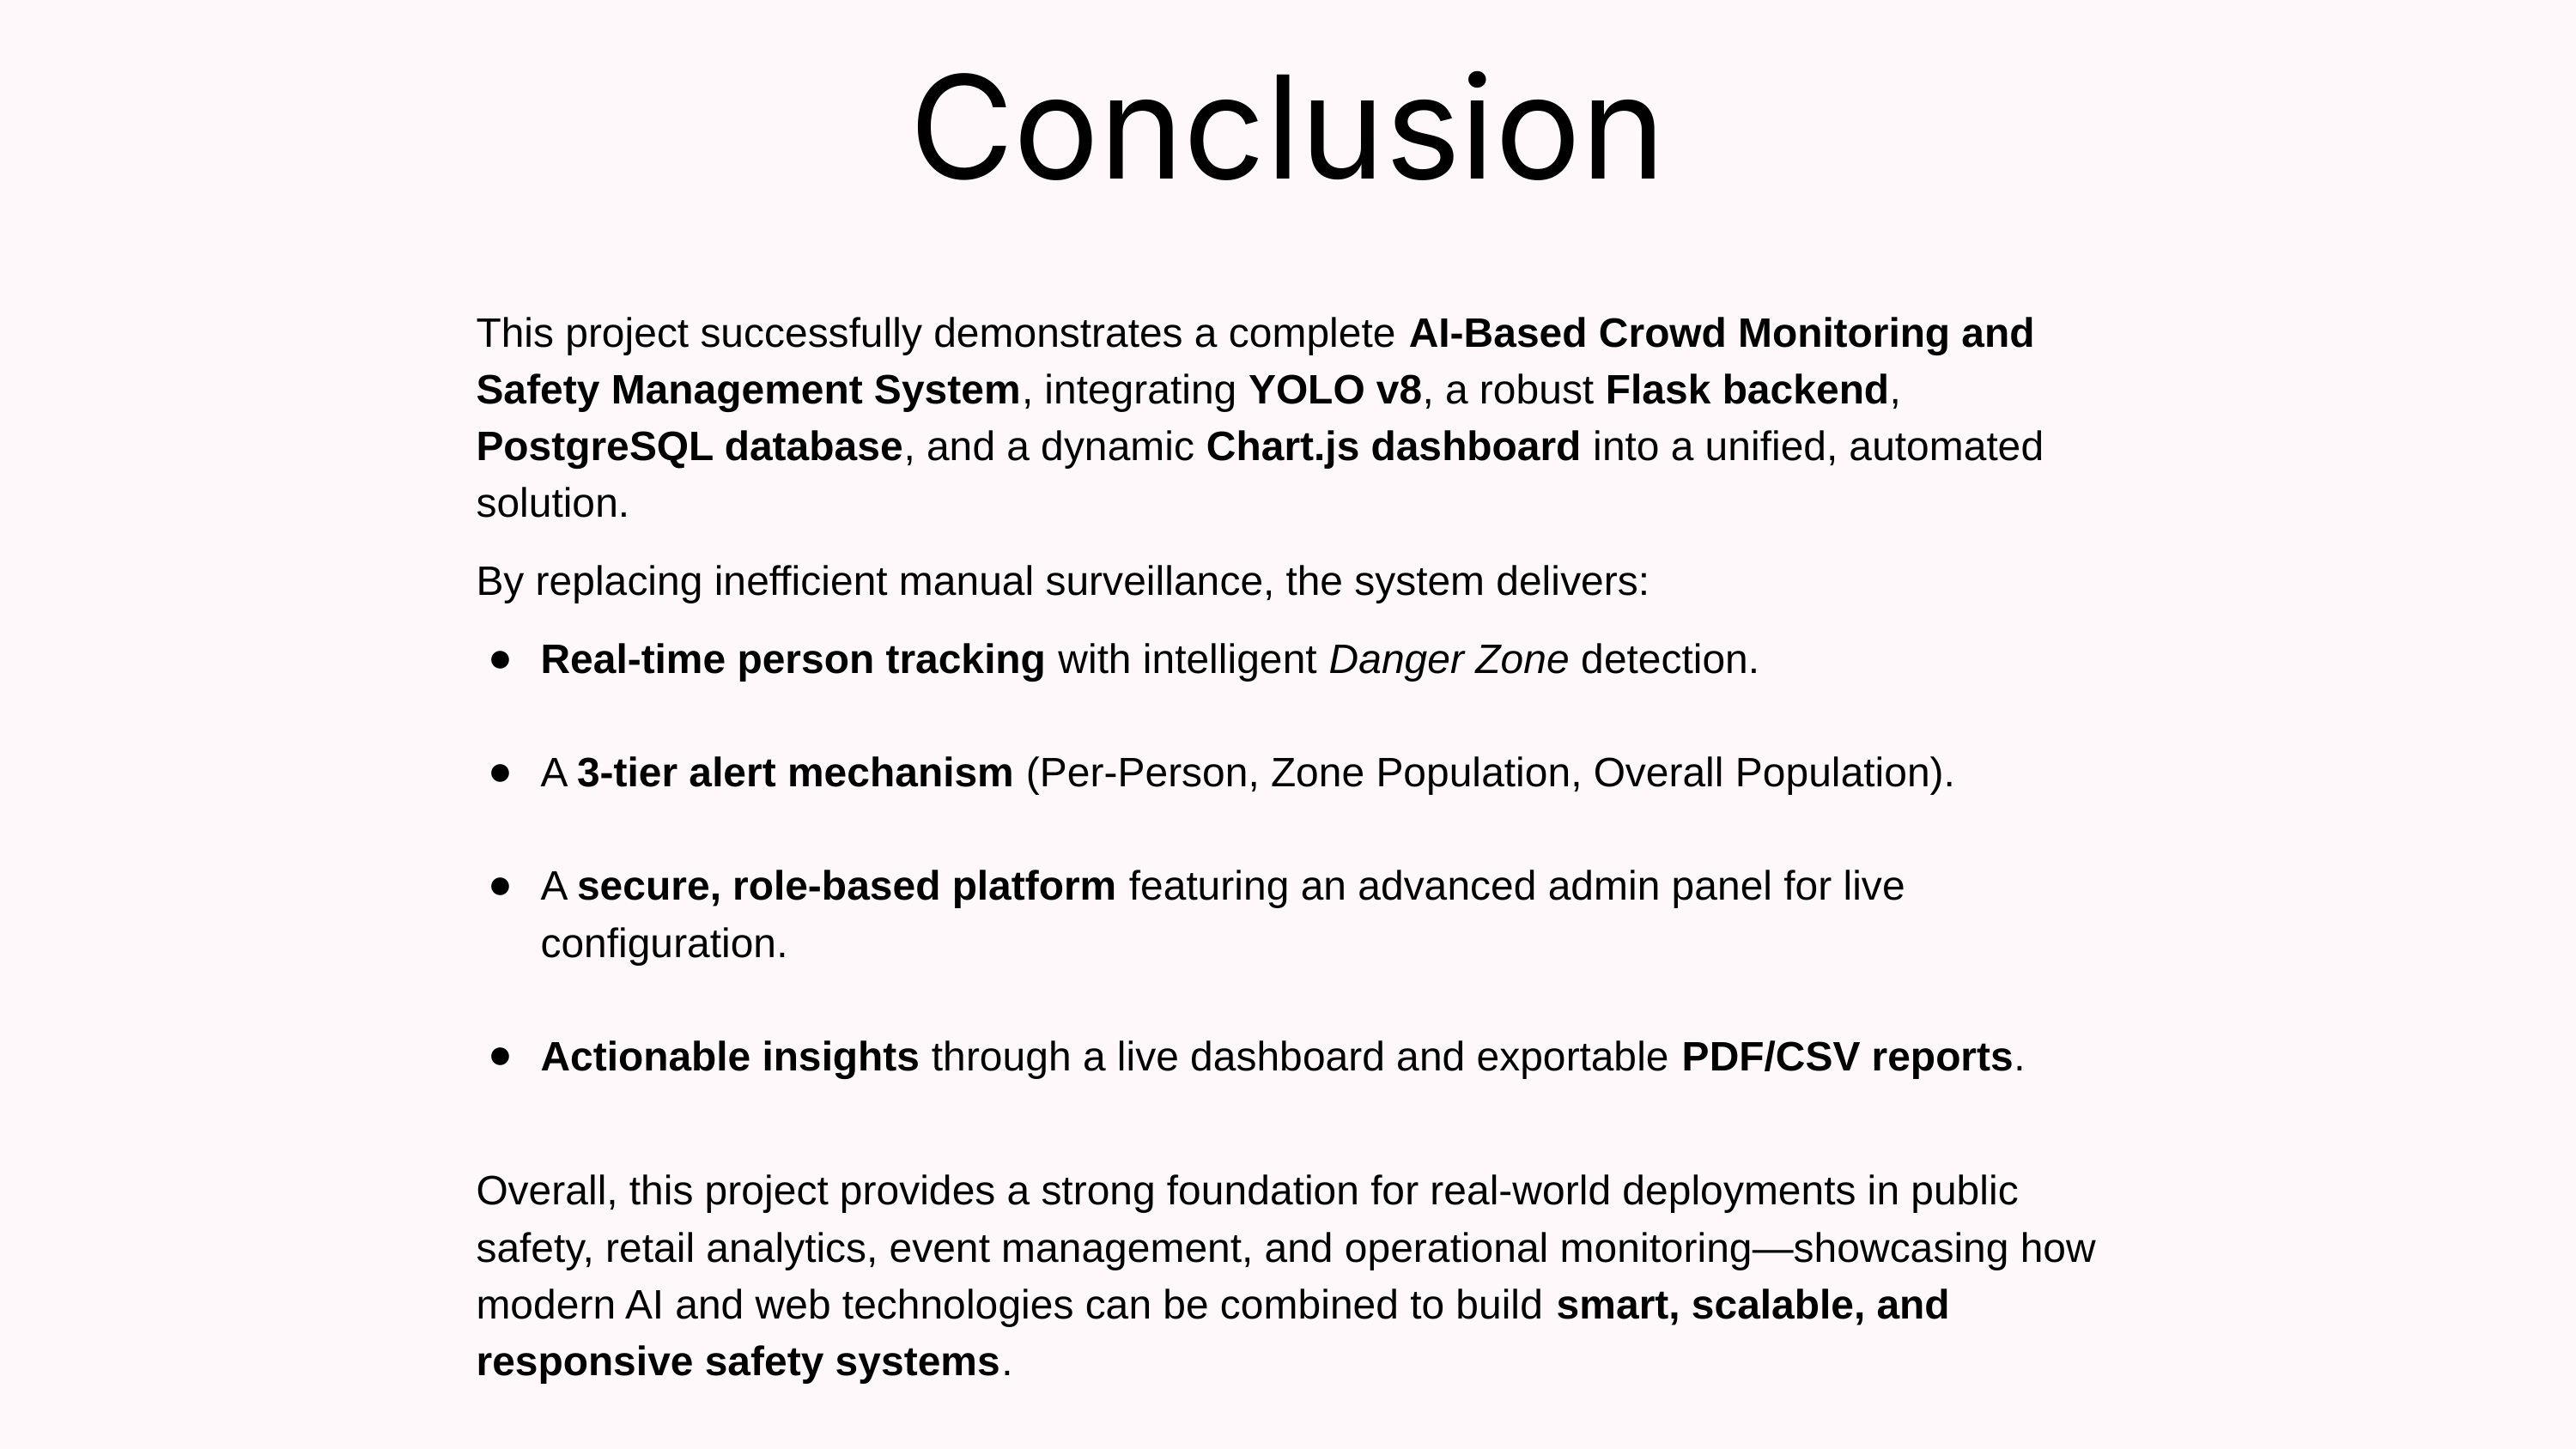

Conclusion
This project successfully demonstrates a complete AI-Based Crowd Monitoring and Safety Management System, integrating YOLO v8, a robust Flask backend, PostgreSQL database, and a dynamic Chart.js dashboard into a unified, automated solution.
By replacing inefficient manual surveillance, the system delivers:
Real-time person tracking with intelligent Danger Zone detection.
A 3-tier alert mechanism (Per-Person, Zone Population, Overall Population).
A secure, role-based platform featuring an advanced admin panel for live configuration.
Actionable insights through a live dashboard and exportable PDF/CSV reports.
Overall, this project provides a strong foundation for real-world deployments in public safety, retail analytics, event management, and operational monitoring—showcasing how modern AI and web technologies can be combined to build smart, scalable, and responsive safety systems.